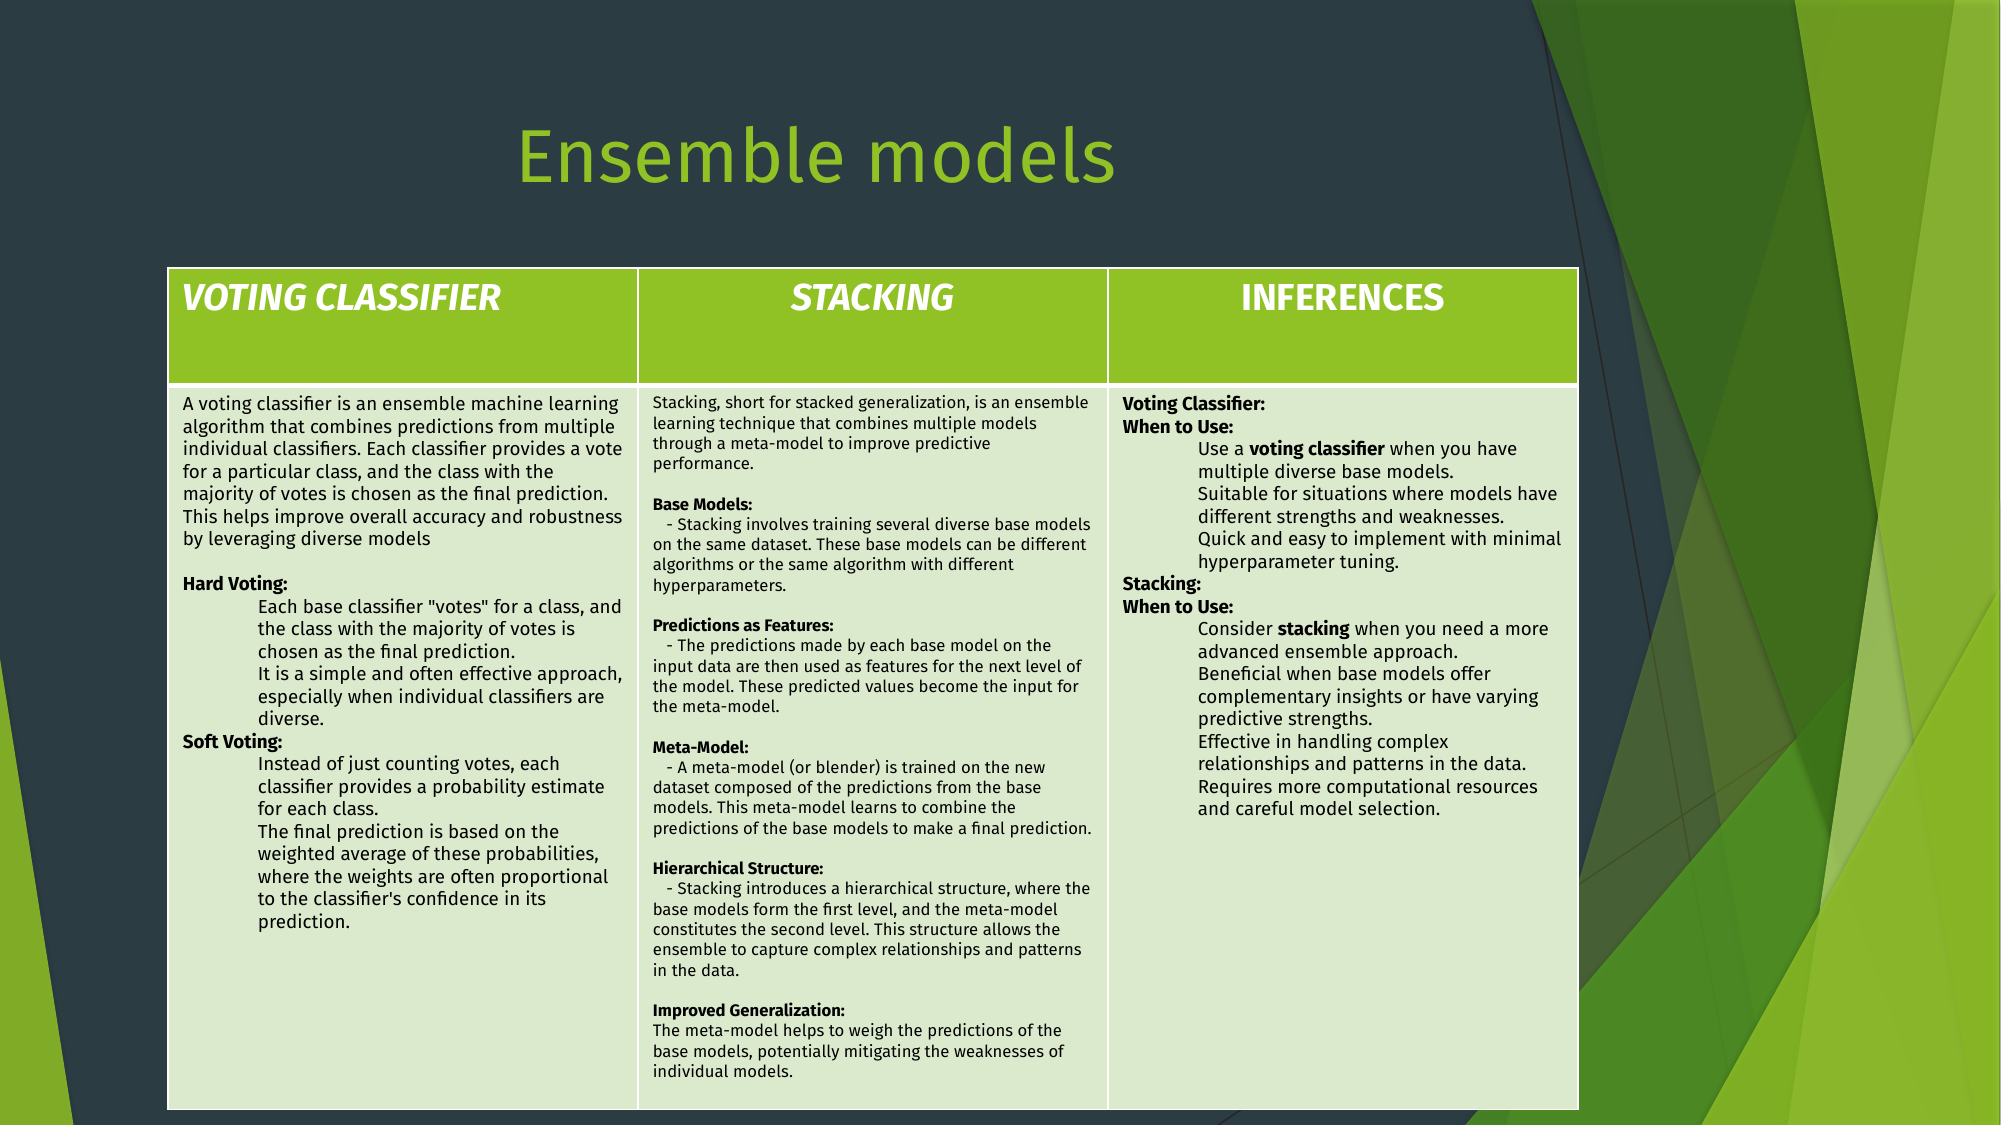

# Ensemble models
| VOTING CLASSIFIER | STACKING | INFERENCES |
| --- | --- | --- |
| A voting classifier is an ensemble machine learning algorithm that combines predictions from multiple individual classifiers. Each classifier provides a vote for a particular class, and the class with the majority of votes is chosen as the final prediction. This helps improve overall accuracy and robustness by leveraging diverse models Hard Voting: Each base classifier "votes" for a class, and the class with the majority of votes is chosen as the final prediction. It is a simple and often effective approach, especially when individual classifiers are diverse. Soft Voting: Instead of just counting votes, each classifier provides a probability estimate for each class. The final prediction is based on the weighted average of these probabilities, where the weights are often proportional to the classifier's confidence in its prediction. | Stacking, short for stacked generalization, is an ensemble learning technique that combines multiple models through a meta-model to improve predictive performance. Base Models: - Stacking involves training several diverse base models on the same dataset. These base models can be different algorithms or the same algorithm with different hyperparameters. Predictions as Features: - The predictions made by each base model on the input data are then used as features for the next level of the model. These predicted values become the input for the meta-model. Meta-Model: - A meta-model (or blender) is trained on the new dataset composed of the predictions from the base models. This meta-model learns to combine the predictions of the base models to make a final prediction. Hierarchical Structure: - Stacking introduces a hierarchical structure, where the base models form the first level, and the meta-model constitutes the second level. This structure allows the ensemble to capture complex relationships and patterns in the data. Improved Generalization: The meta-model helps to weigh the predictions of the base models, potentially mitigating the weaknesses of individual models. | Voting Classifier: When to Use: Use a voting classifier when you have multiple diverse base models. Suitable for situations where models have different strengths and weaknesses. Quick and easy to implement with minimal hyperparameter tuning. Stacking: When to Use: Consider stacking when you need a more advanced ensemble approach. Beneficial when base models offer complementary insights or have varying predictive strengths. Effective in handling complex relationships and patterns in the data. Requires more computational resources and careful model selection. |